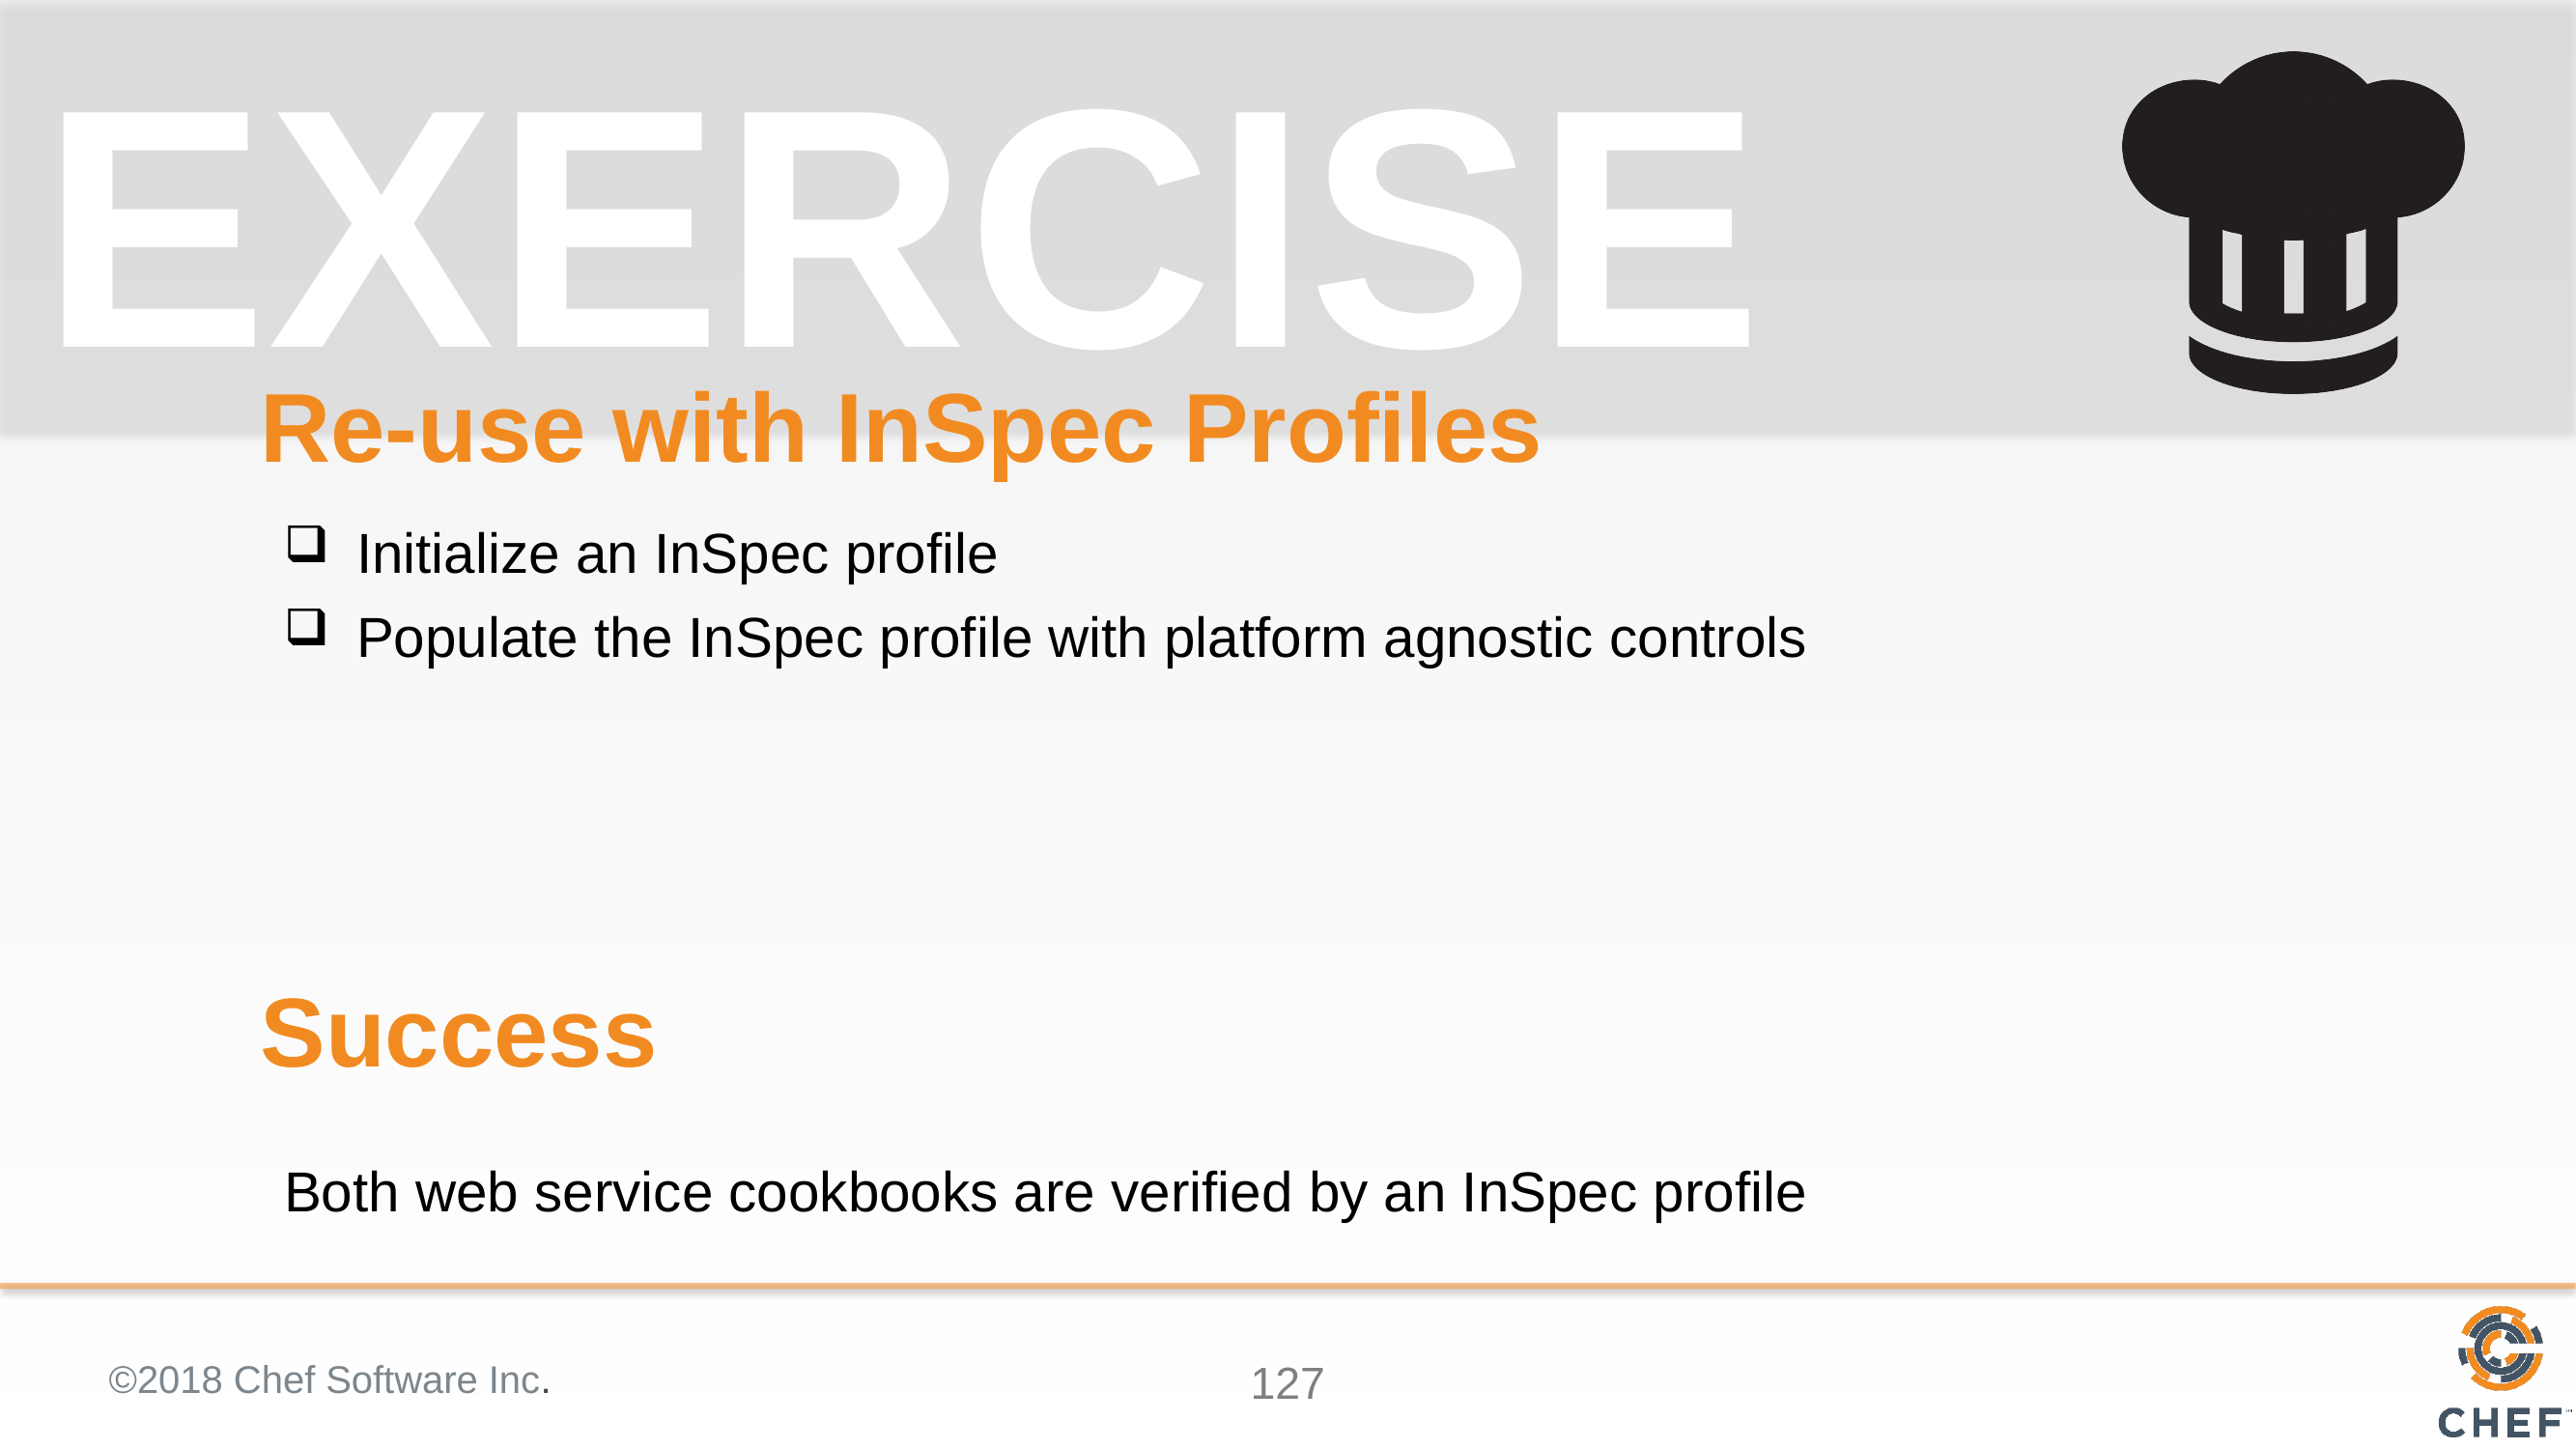

# Re-use with InSpec Profiles
Initialize an InSpec profile
Populate the InSpec profile with platform agnostic controls

Both web service cookbooks are verified by an InSpec profile